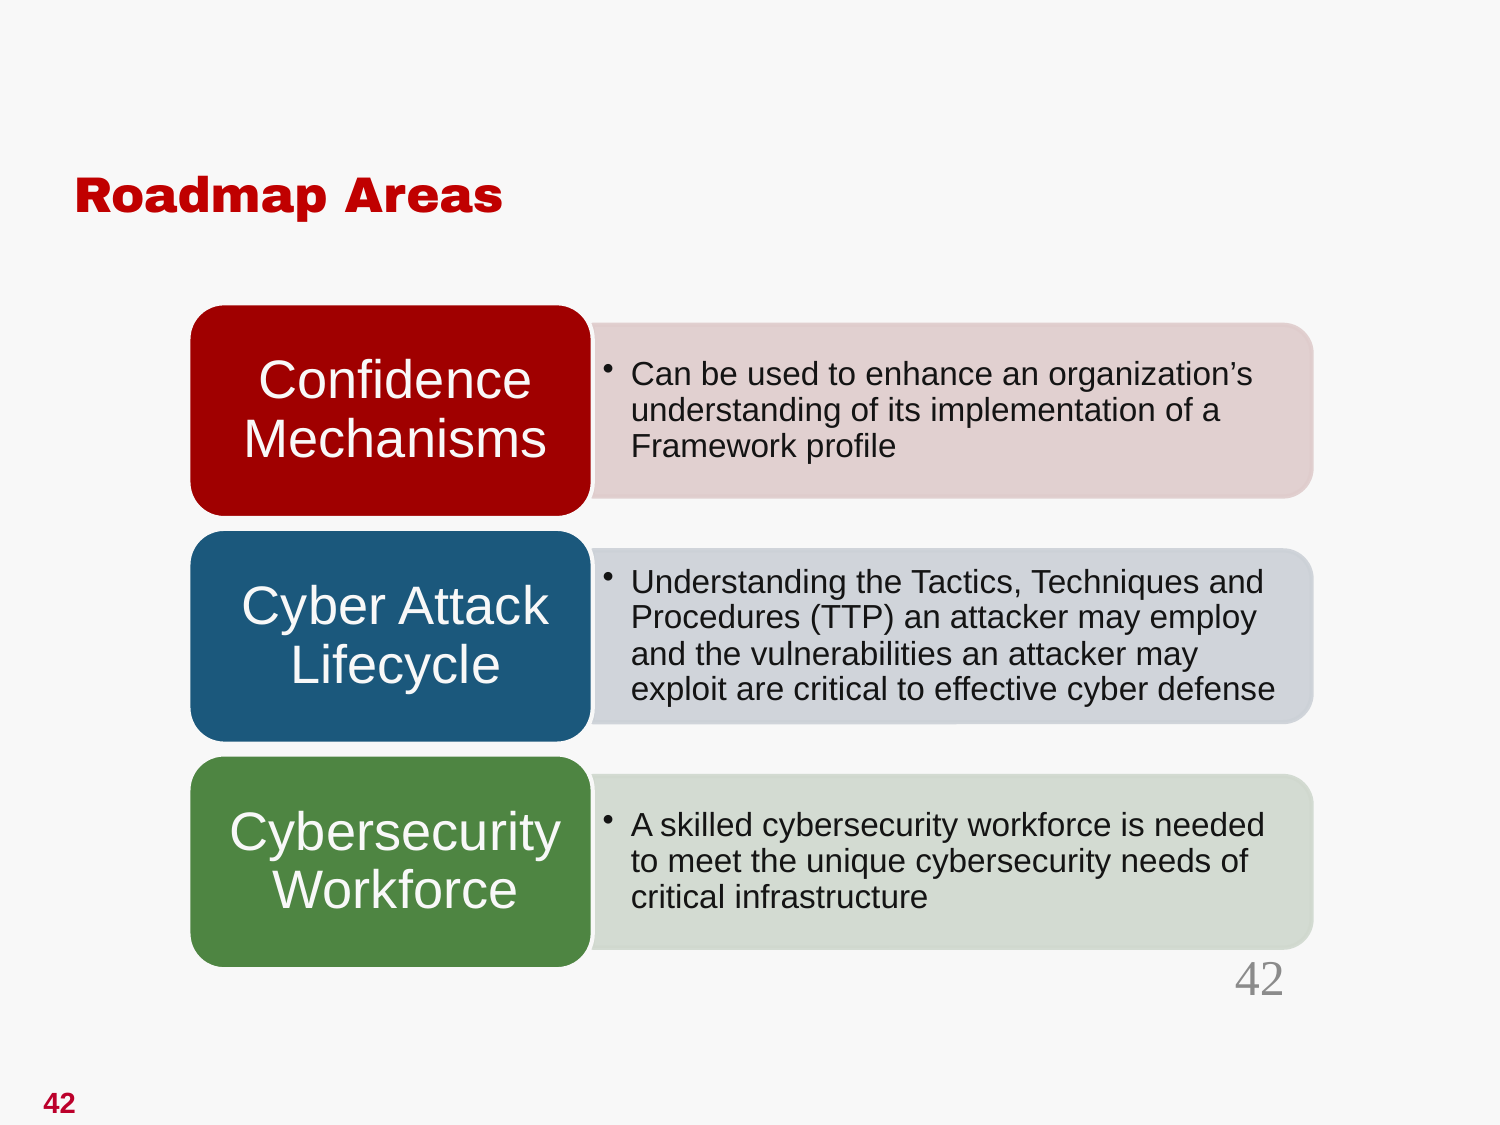

Roadmap Areas
Can be used to enhance an organization’s understanding of its implementation of a Framework profile
Confidence Mechanisms
Understanding the Tactics, Techniques and Procedures (TTP) an attacker may employ and the vulnerabilities an attacker may exploit are critical to effective cyber defense
Cyber Attack Lifecycle
A skilled cybersecurity workforce is needed to meet the unique cybersecurity needs of critical infrastructure
Cybersecurity Workforce
42